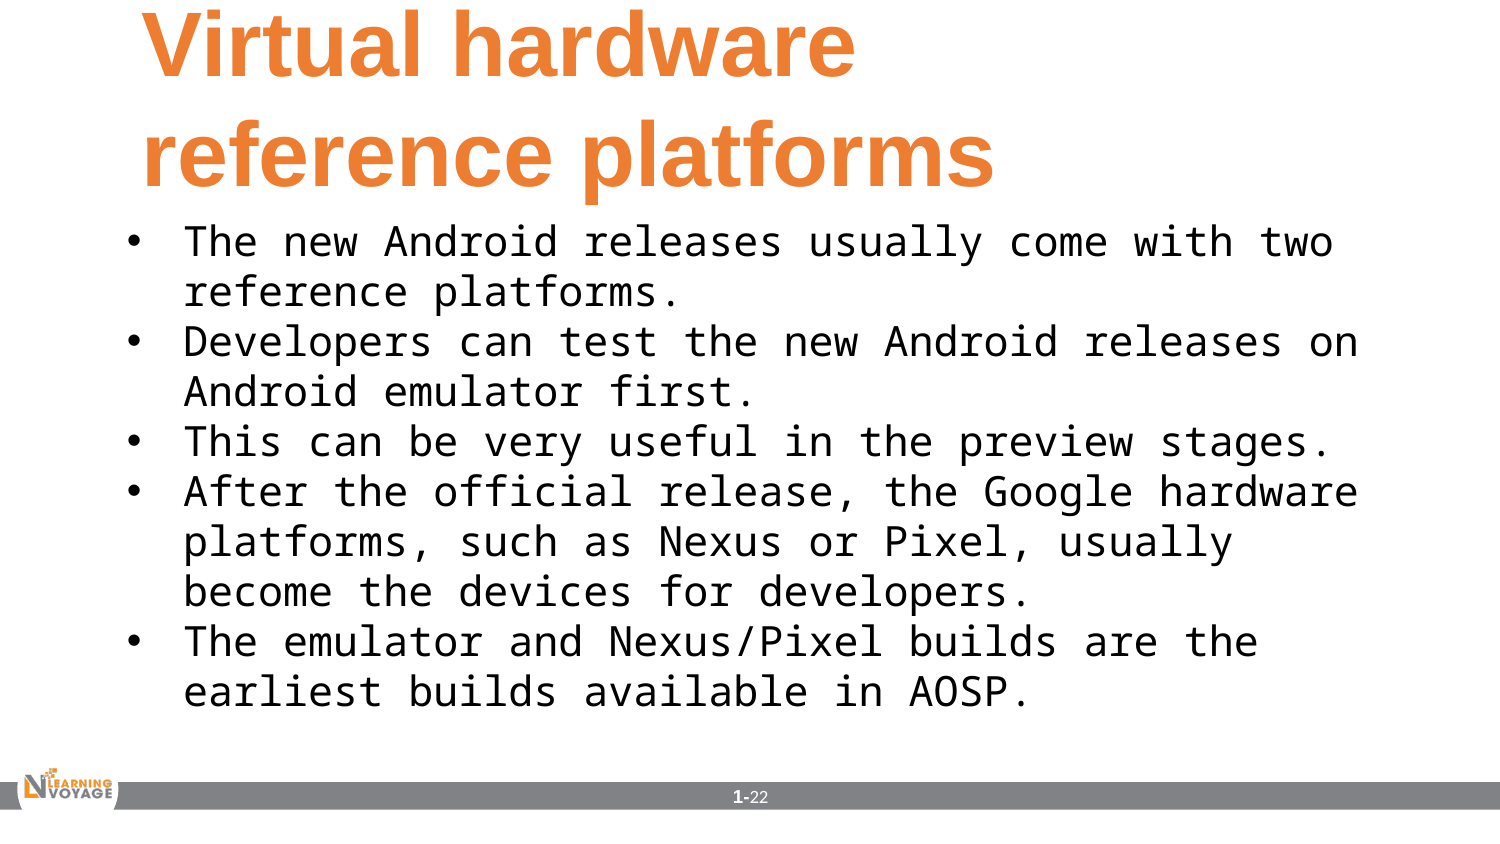

Virtual hardware reference platforms
The new Android releases usually come with two reference platforms.
Developers can test the new Android releases on Android emulator first.
This can be very useful in the preview stages.
After the official release, the Google hardware platforms, such as Nexus or Pixel, usually become the devices for developers.
The emulator and Nexus/Pixel builds are the earliest builds available in AOSP.

1-22